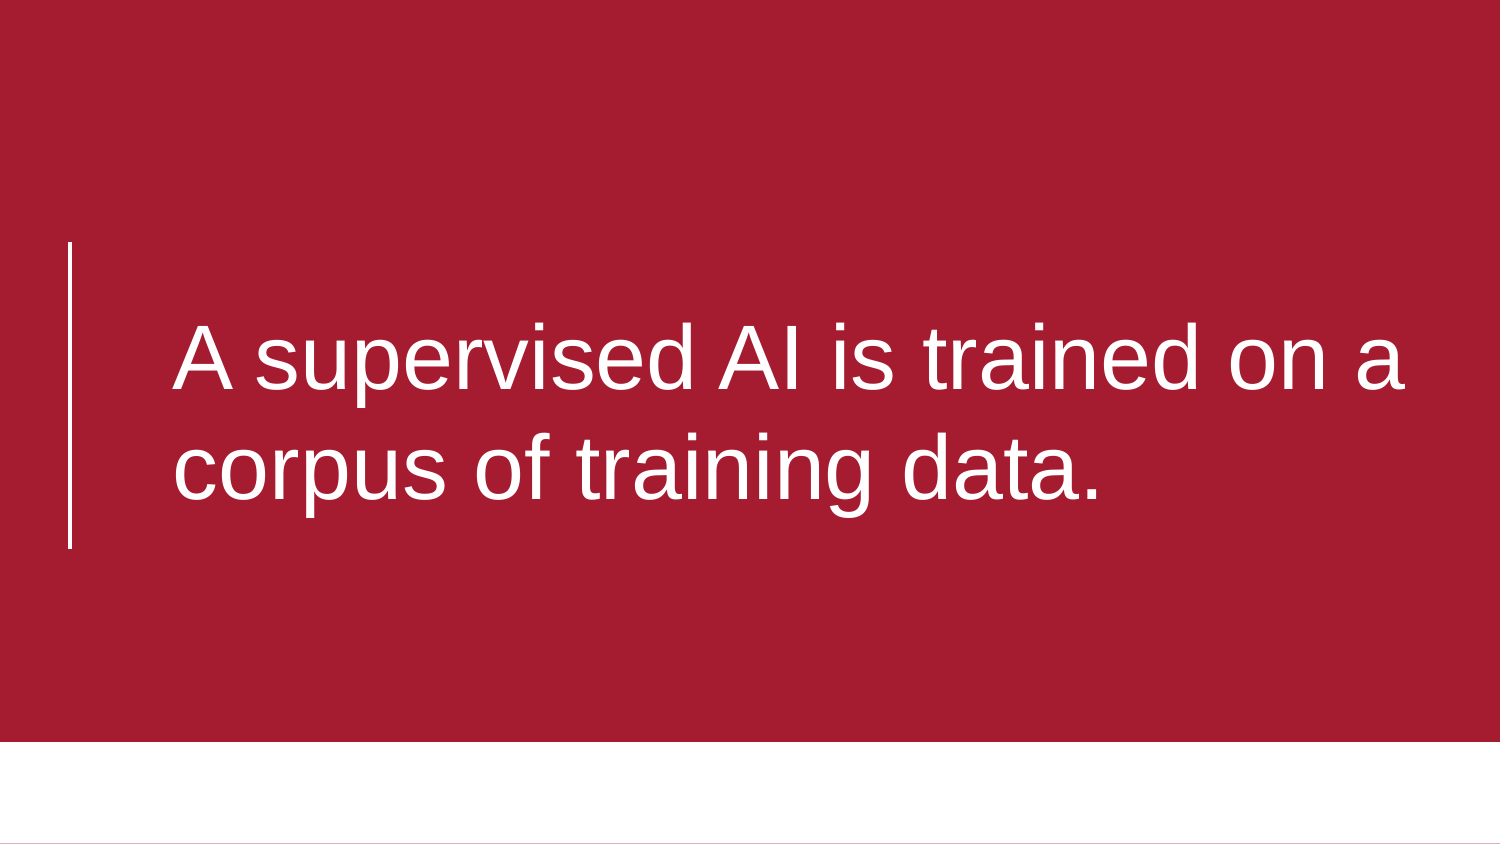

# A supervised AI is trained on a corpus of training data.